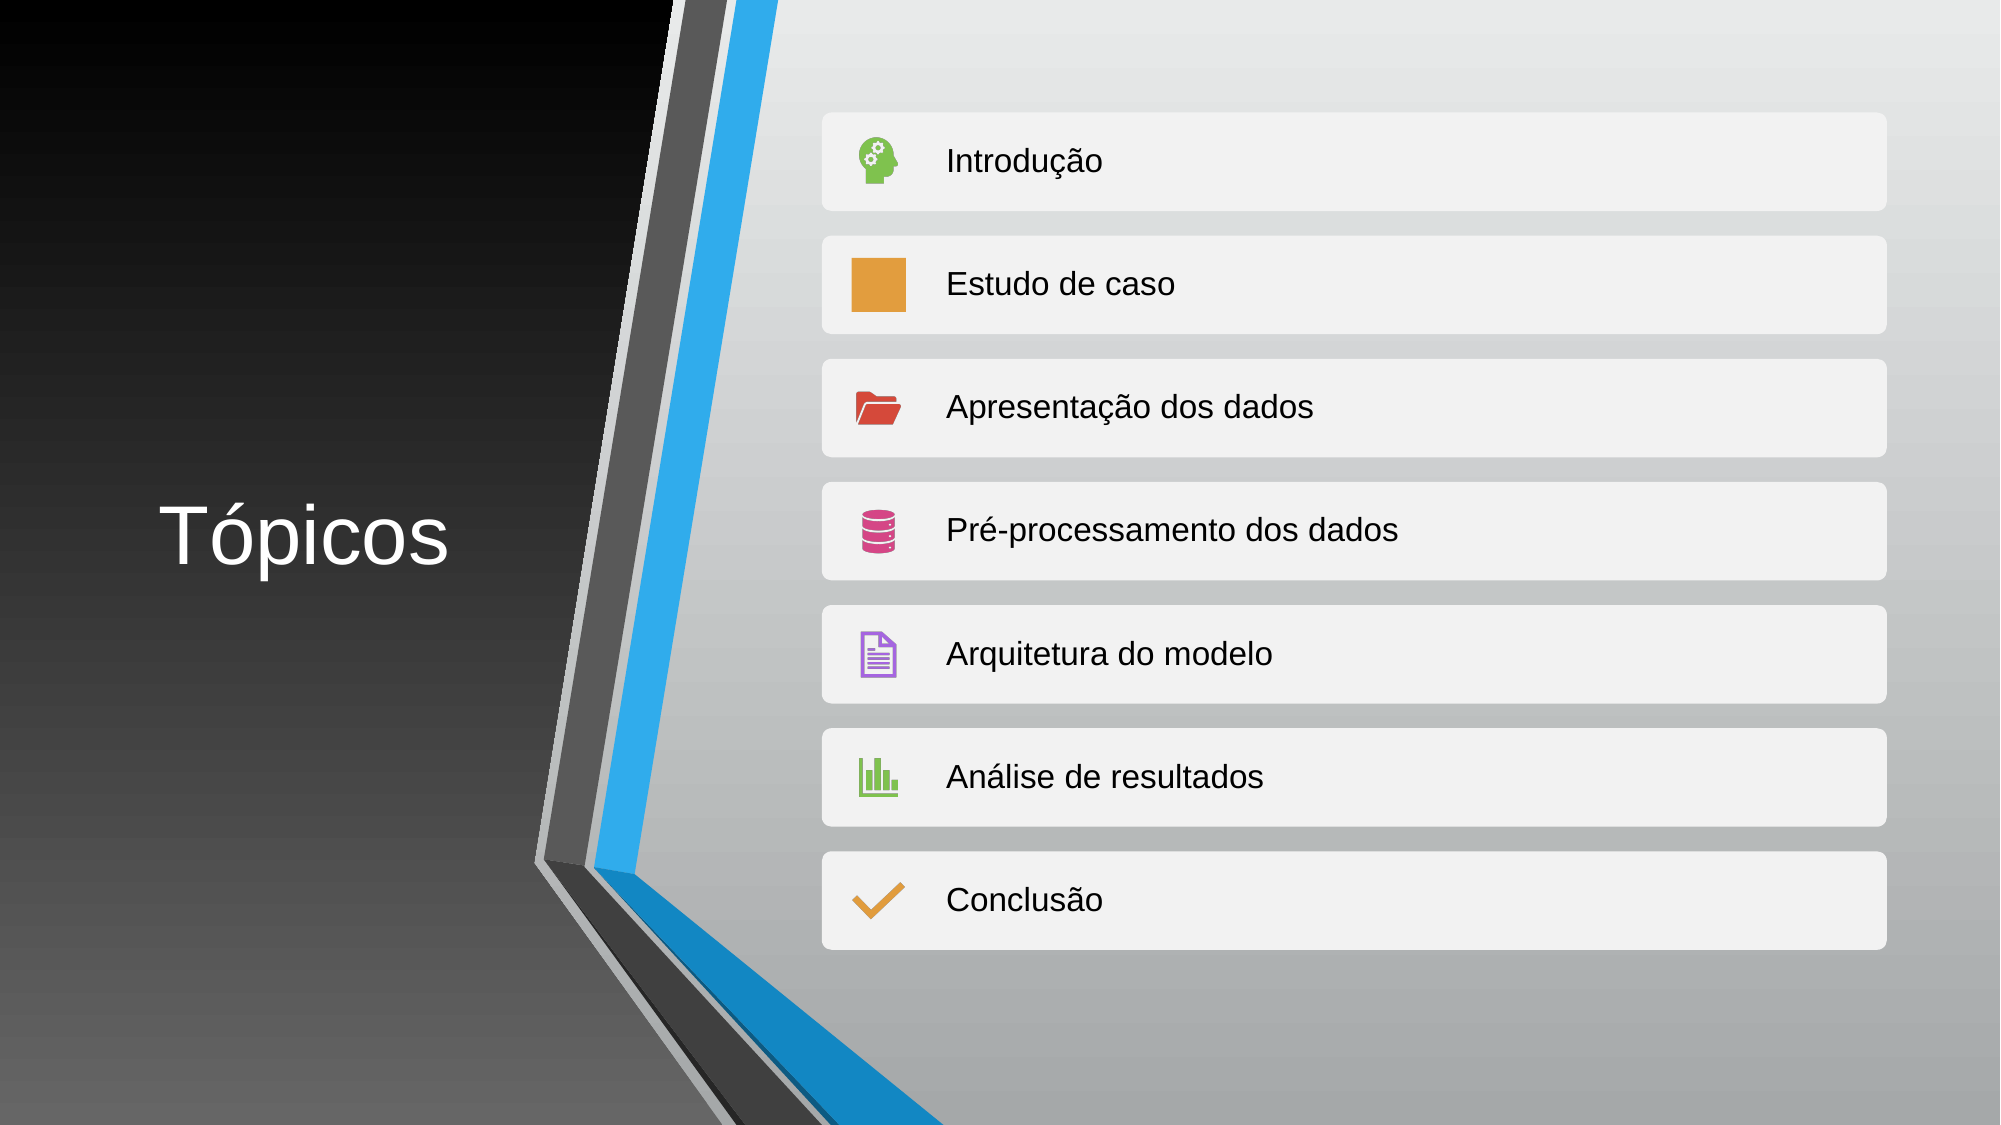

# Tópicos
Introdução
Estudo de caso
Apresentação dos dados
Pré-processamento dos dados
Arquitetura do modelo
Análise de resultados
Conclusão